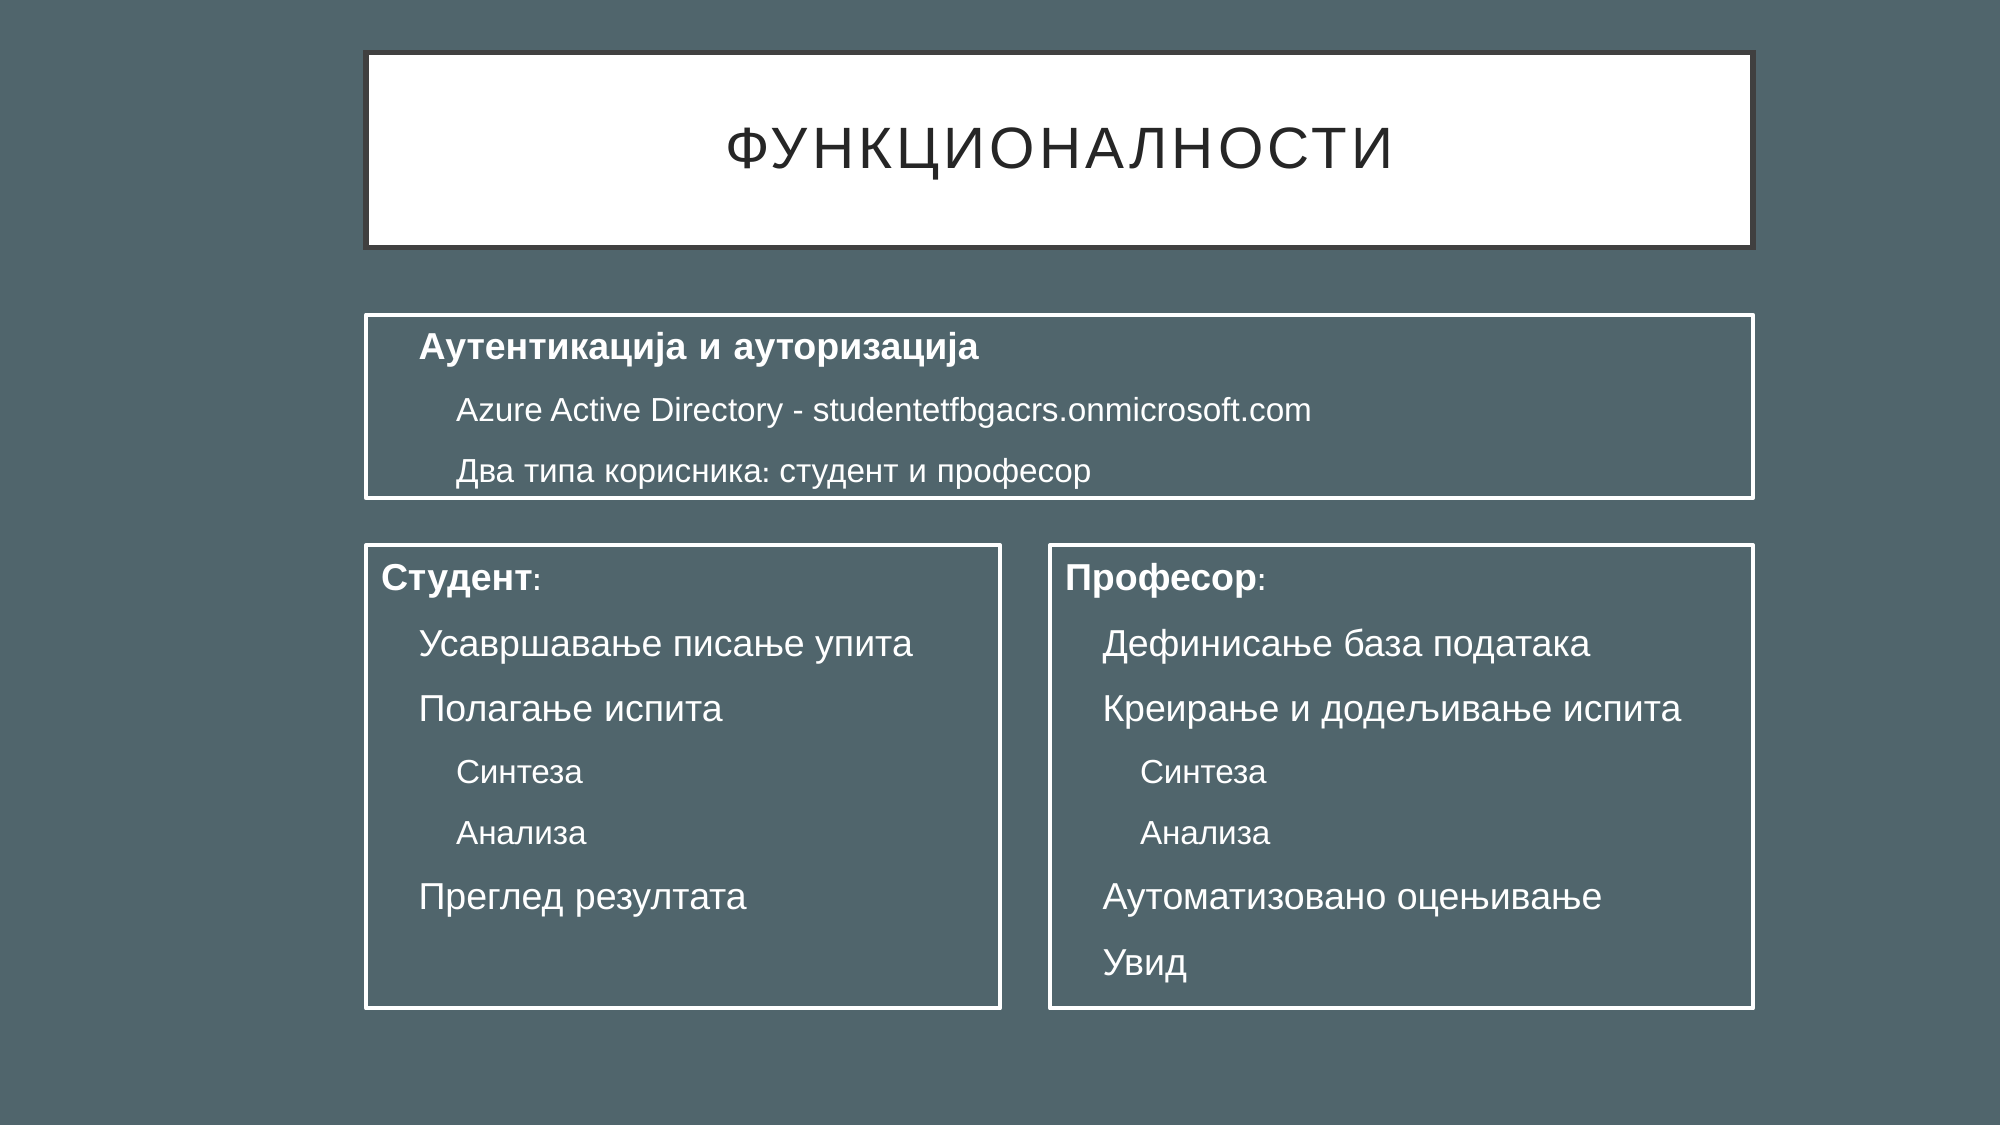

# функционалности
Аутентикација и ауторизација
Azure Active Directory - studentetfbgacrs.onmicrosoft.com
Два типа корисника: студент и професор
Студент:
Усавршавање писање упита
Полагање испита
Синтеза
Анализа
Преглед резултата

Професор:
Дефинисање база података
Креирање и додељивање испита
Синтеза
Анализа
Аутоматизовано оцењивање
Увид